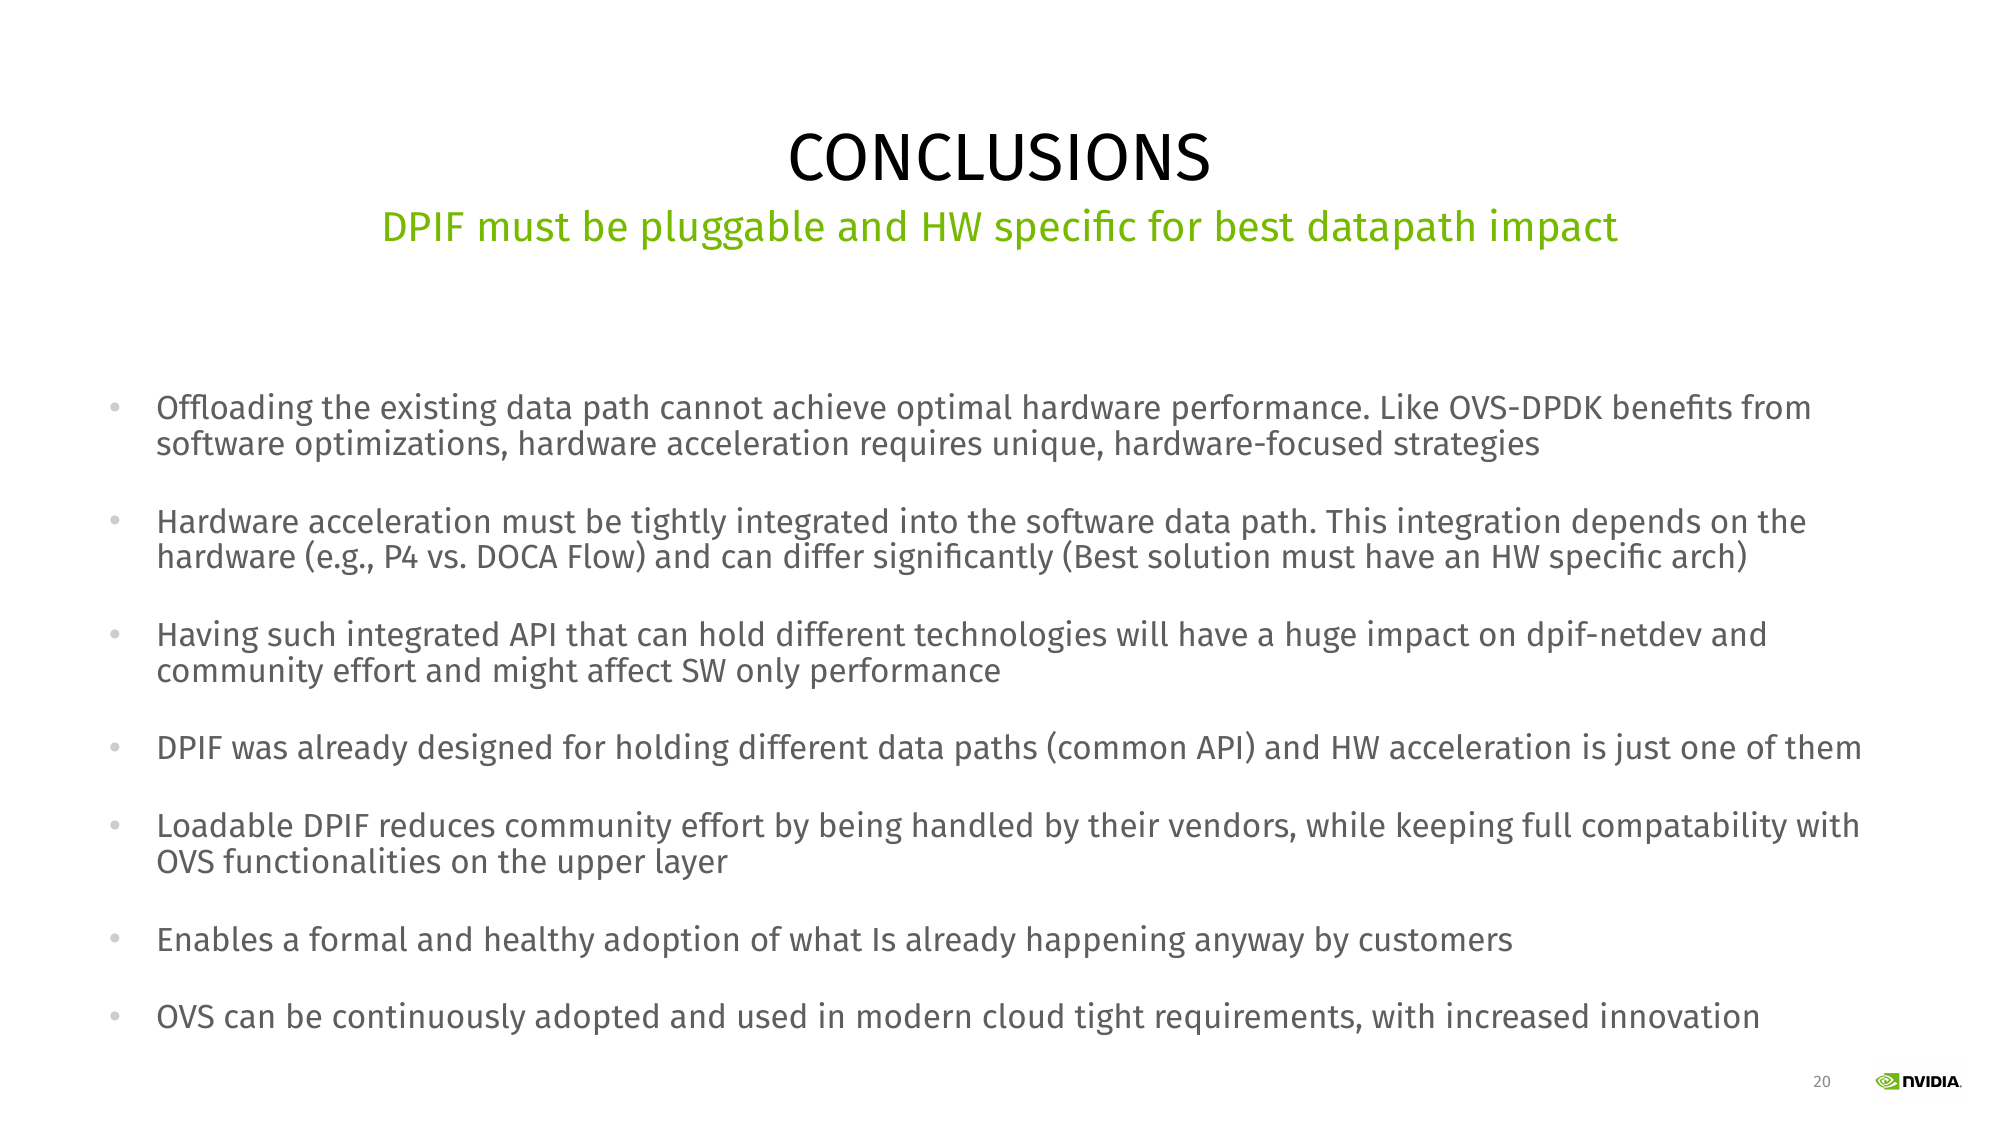

# Conclusions
DPIF must be pluggable and HW specific for best datapath impact
Offloading the existing data path cannot achieve optimal hardware performance. Like OVS-DPDK benefits from software optimizations, hardware acceleration requires unique, hardware-focused strategies
Hardware acceleration must be tightly integrated into the software data path. This integration depends on the hardware (e.g., P4 vs. DOCA Flow) and can differ significantly (Best solution must have an HW specific arch)
Having such integrated API that can hold different technologies will have a huge impact on dpif-netdev and community effort and might affect SW only performance
DPIF was already designed for holding different data paths (common API) and HW acceleration is just one of them
Loadable DPIF reduces community effort by being handled by their vendors, while keeping full compatability with OVS functionalities on the upper layer
Enables a formal and healthy adoption of what Is already happening anyway by customers
OVS can be continuously adopted and used in modern cloud tight requirements, with increased innovation